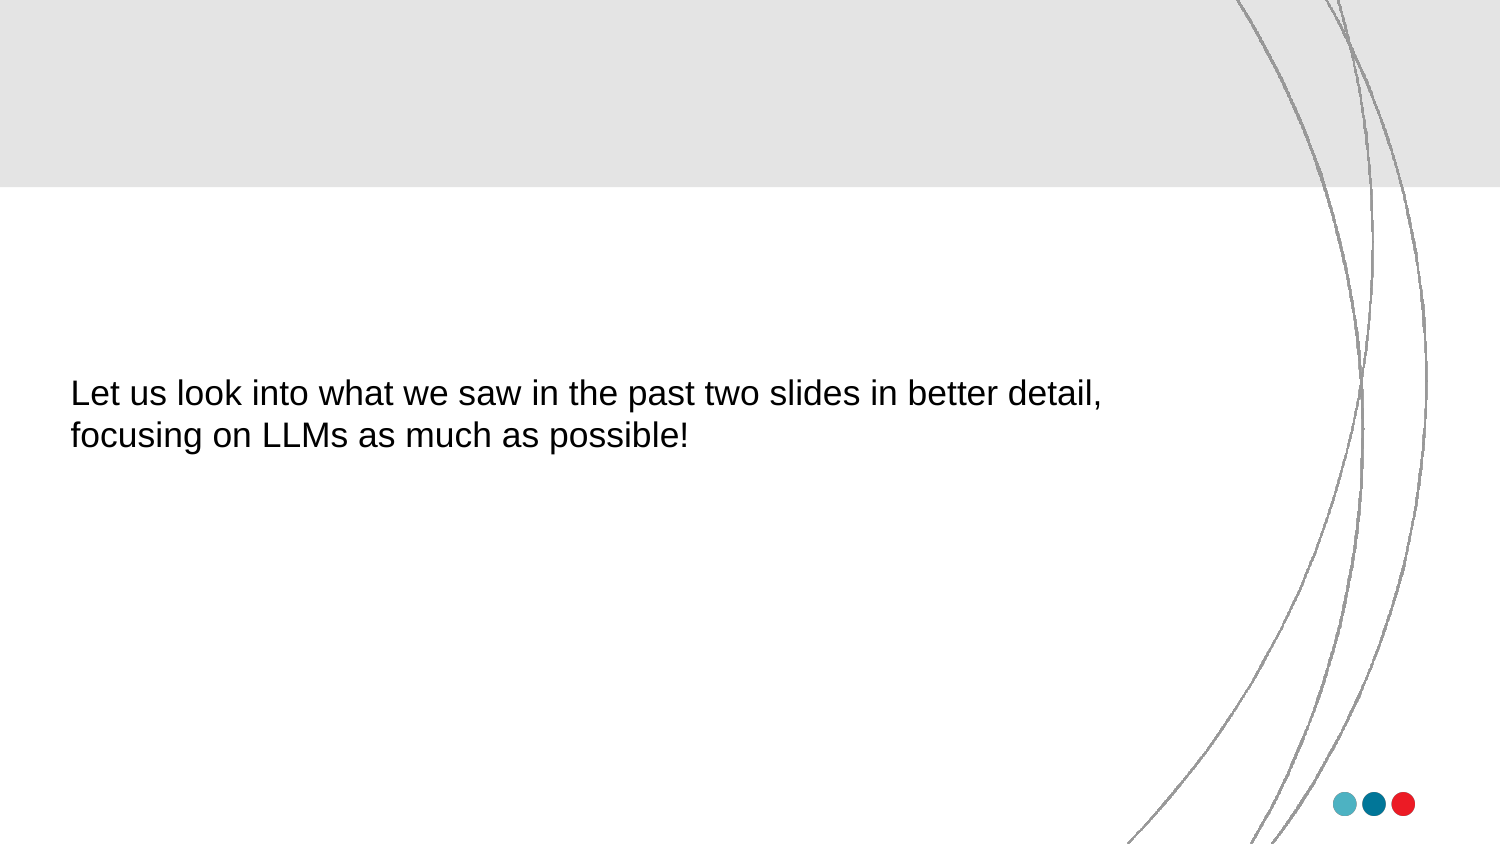

#

Let us look into what we saw in the past two slides in better detail, focusing on LLMs as much as possible!